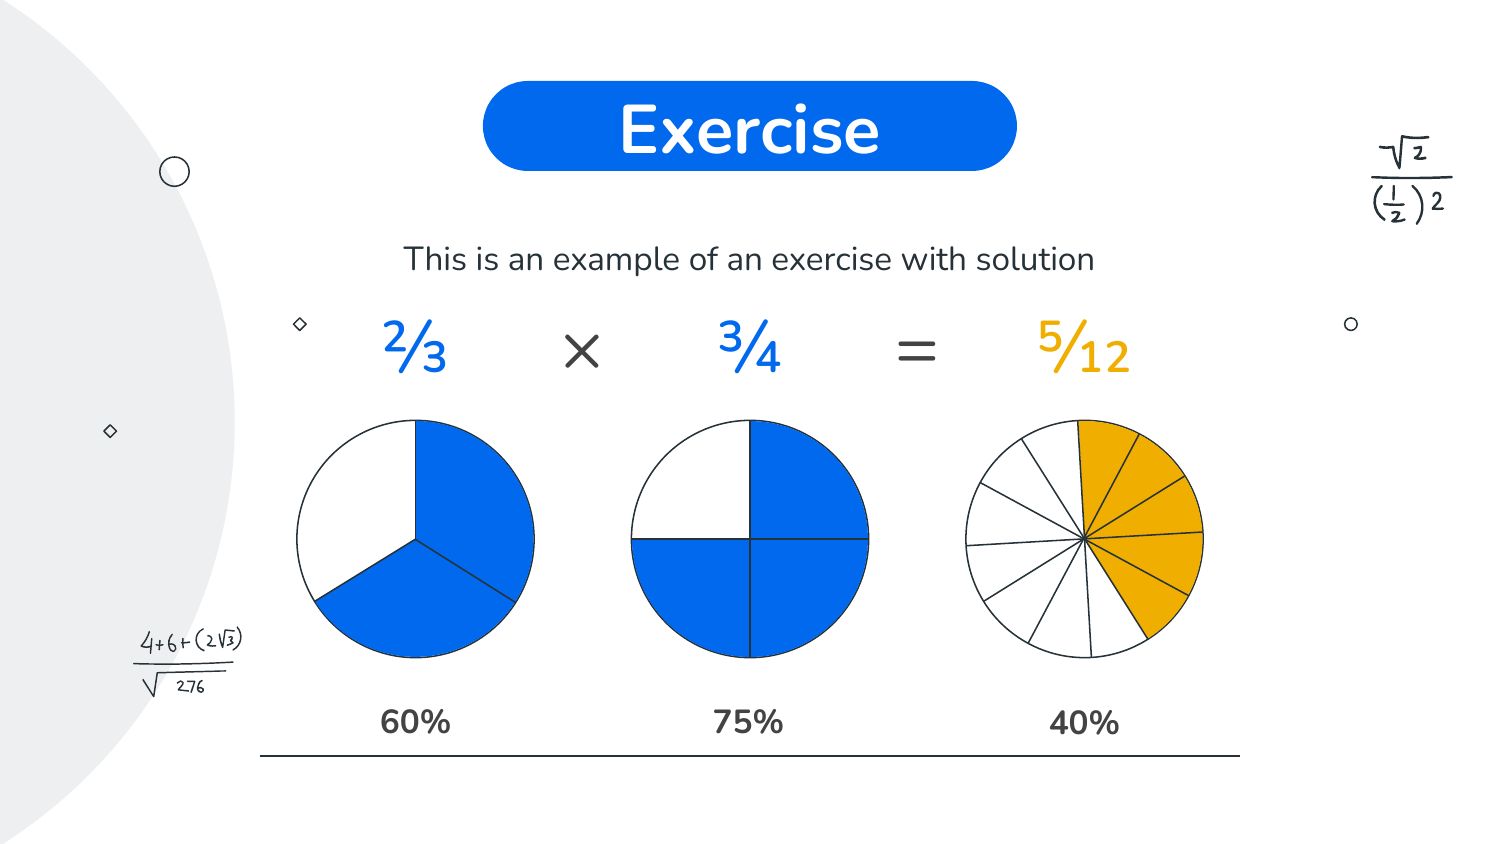

# Exercise
This is an example of an exercise with solution
×
=
2⁄3
3⁄4
5⁄12

60%
75%
40%